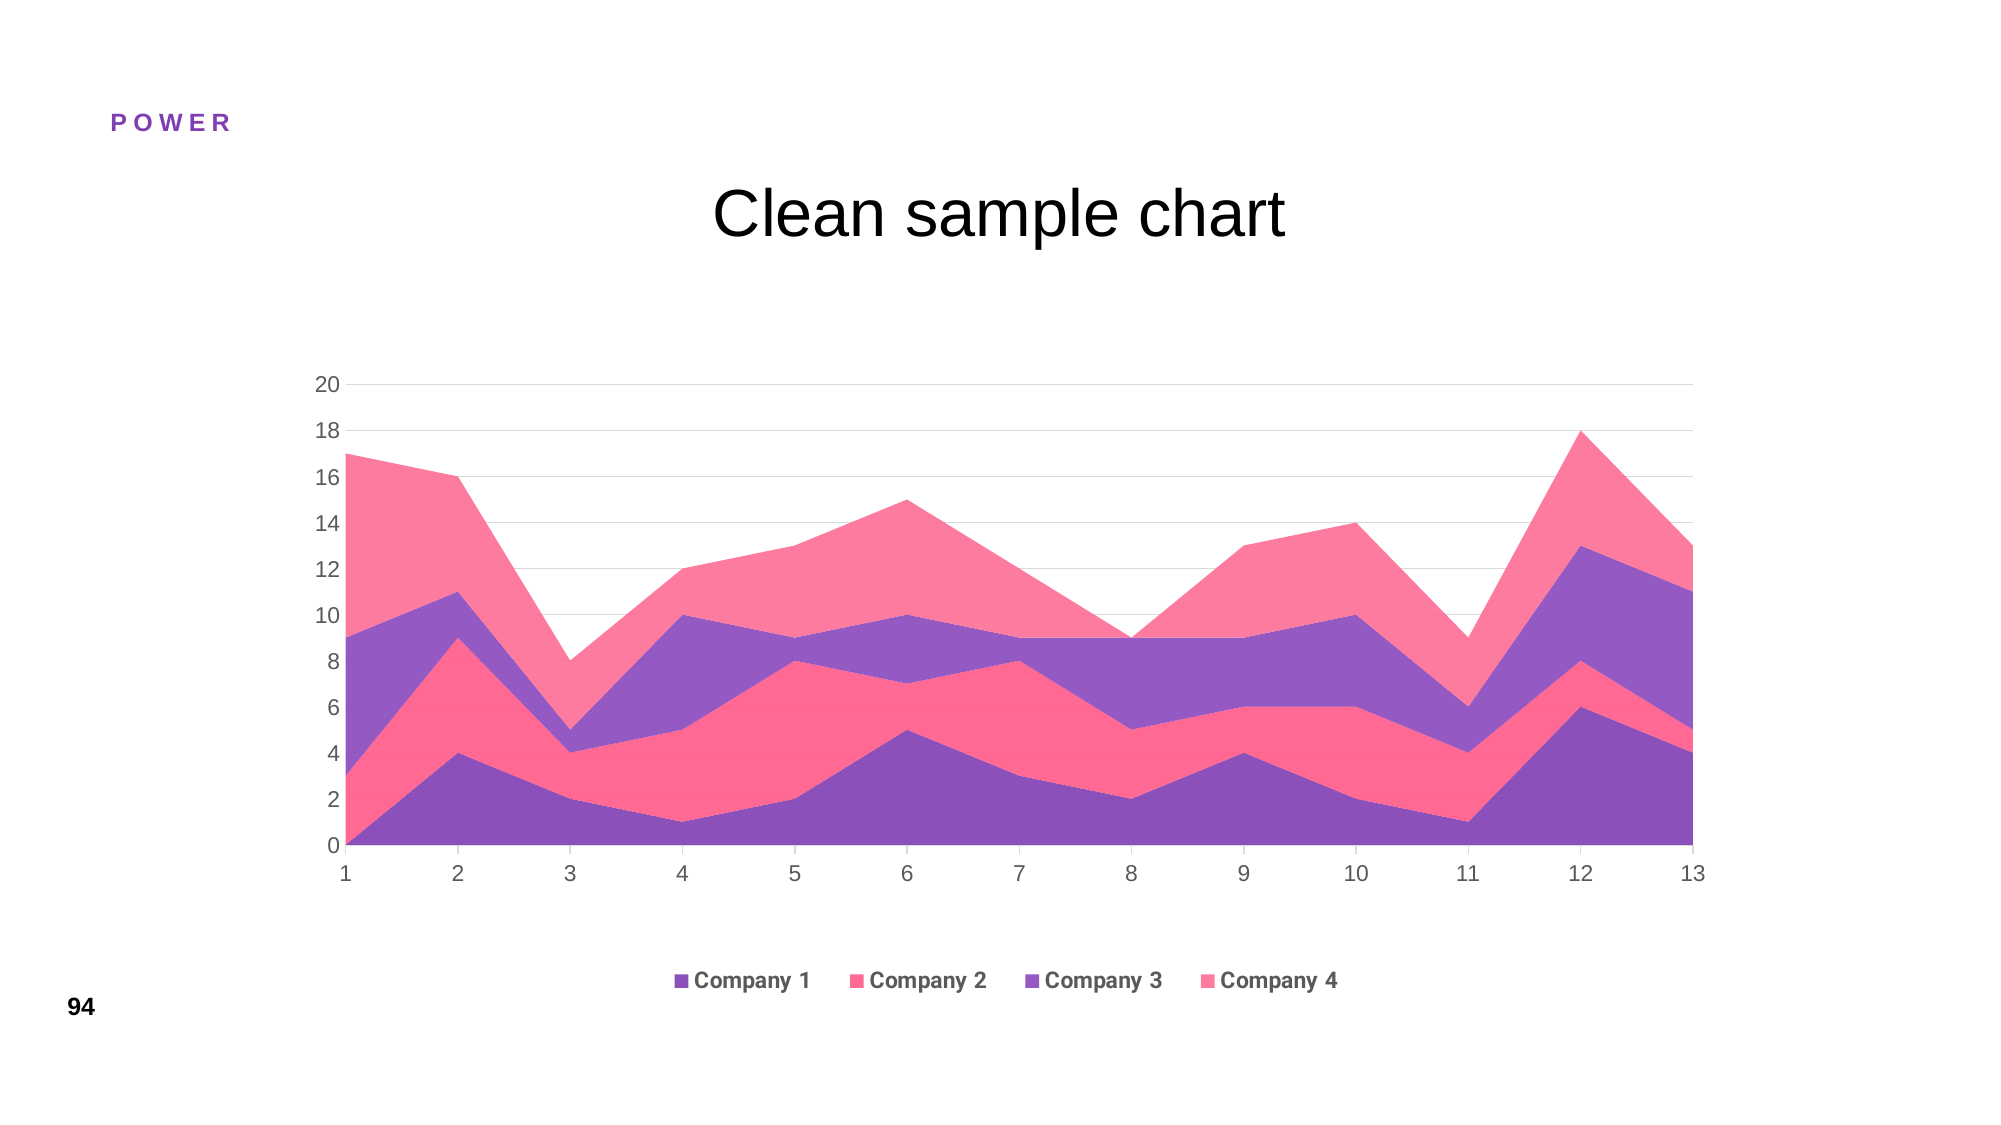

# Clean sample chart

### Chart

| Category | Company 1 | Company 2 | Company 3 | Company 4 |
|---|---|---|---|---|
| 1.0 | 0.0 | 3.0 | 6.0 | 8.0 |
| 2.0 | 4.0 | 5.0 | 2.0 | 5.0 |
| 3.0 | 2.0 | 2.0 | 1.0 | 3.0 |
| 4.0 | 1.0 | 4.0 | 5.0 | 2.0 |
| 5.0 | 2.0 | 6.0 | 1.0 | 4.0 |
| 6.0 | 5.0 | 2.0 | 3.0 | 5.0 |
| 7.0 | 3.0 | 5.0 | 1.0 | 3.0 |
| 8.0 | 2.0 | 3.0 | 4.0 | 0.0 |
| 9.0 | 4.0 | 2.0 | 3.0 | 4.0 |
| 10.0 | 2.0 | 4.0 | 4.0 | 4.0 |
| 11.0 | 1.0 | 3.0 | 2.0 | 3.0 |
| 12.0 | 6.0 | 2.0 | 5.0 | 5.0 |
| 13.0 | 4.0 | 1.0 | 6.0 | 2.0 |